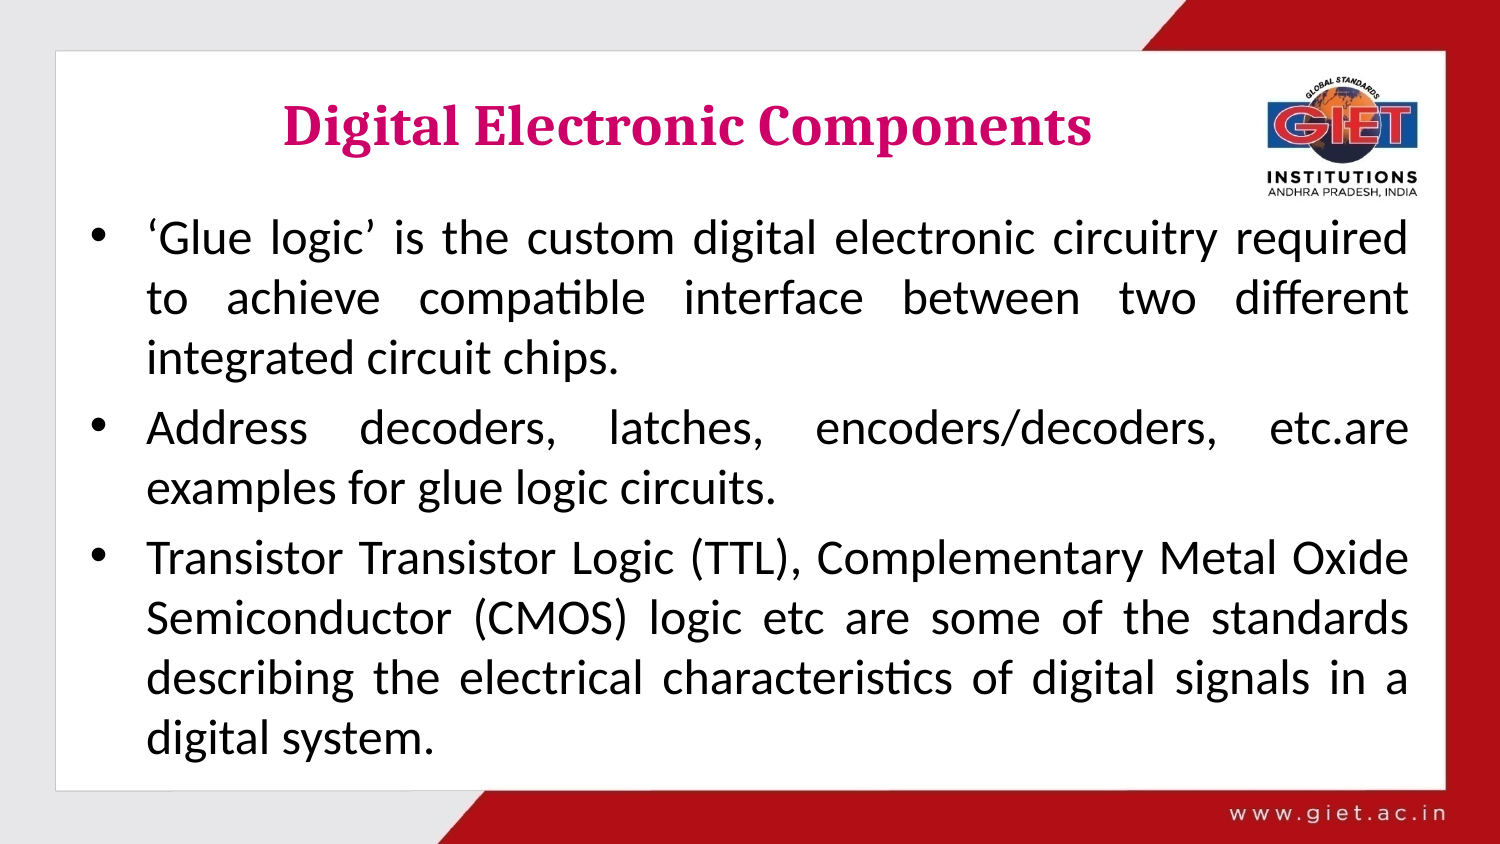

# Digital Electronic Components
‘Glue logic’ is the custom digital electronic circuitry required to achieve compatible interface between two different integrated circuit chips.
Address decoders, latches, encoders/decoders, etc.are examples for glue logic circuits.
Transistor Transistor Logic (TTL), Complementary Metal Oxide Semiconductor (CMOS) logic etc are some of the standards describing the electrical characteristics of digital signals in a digital system.